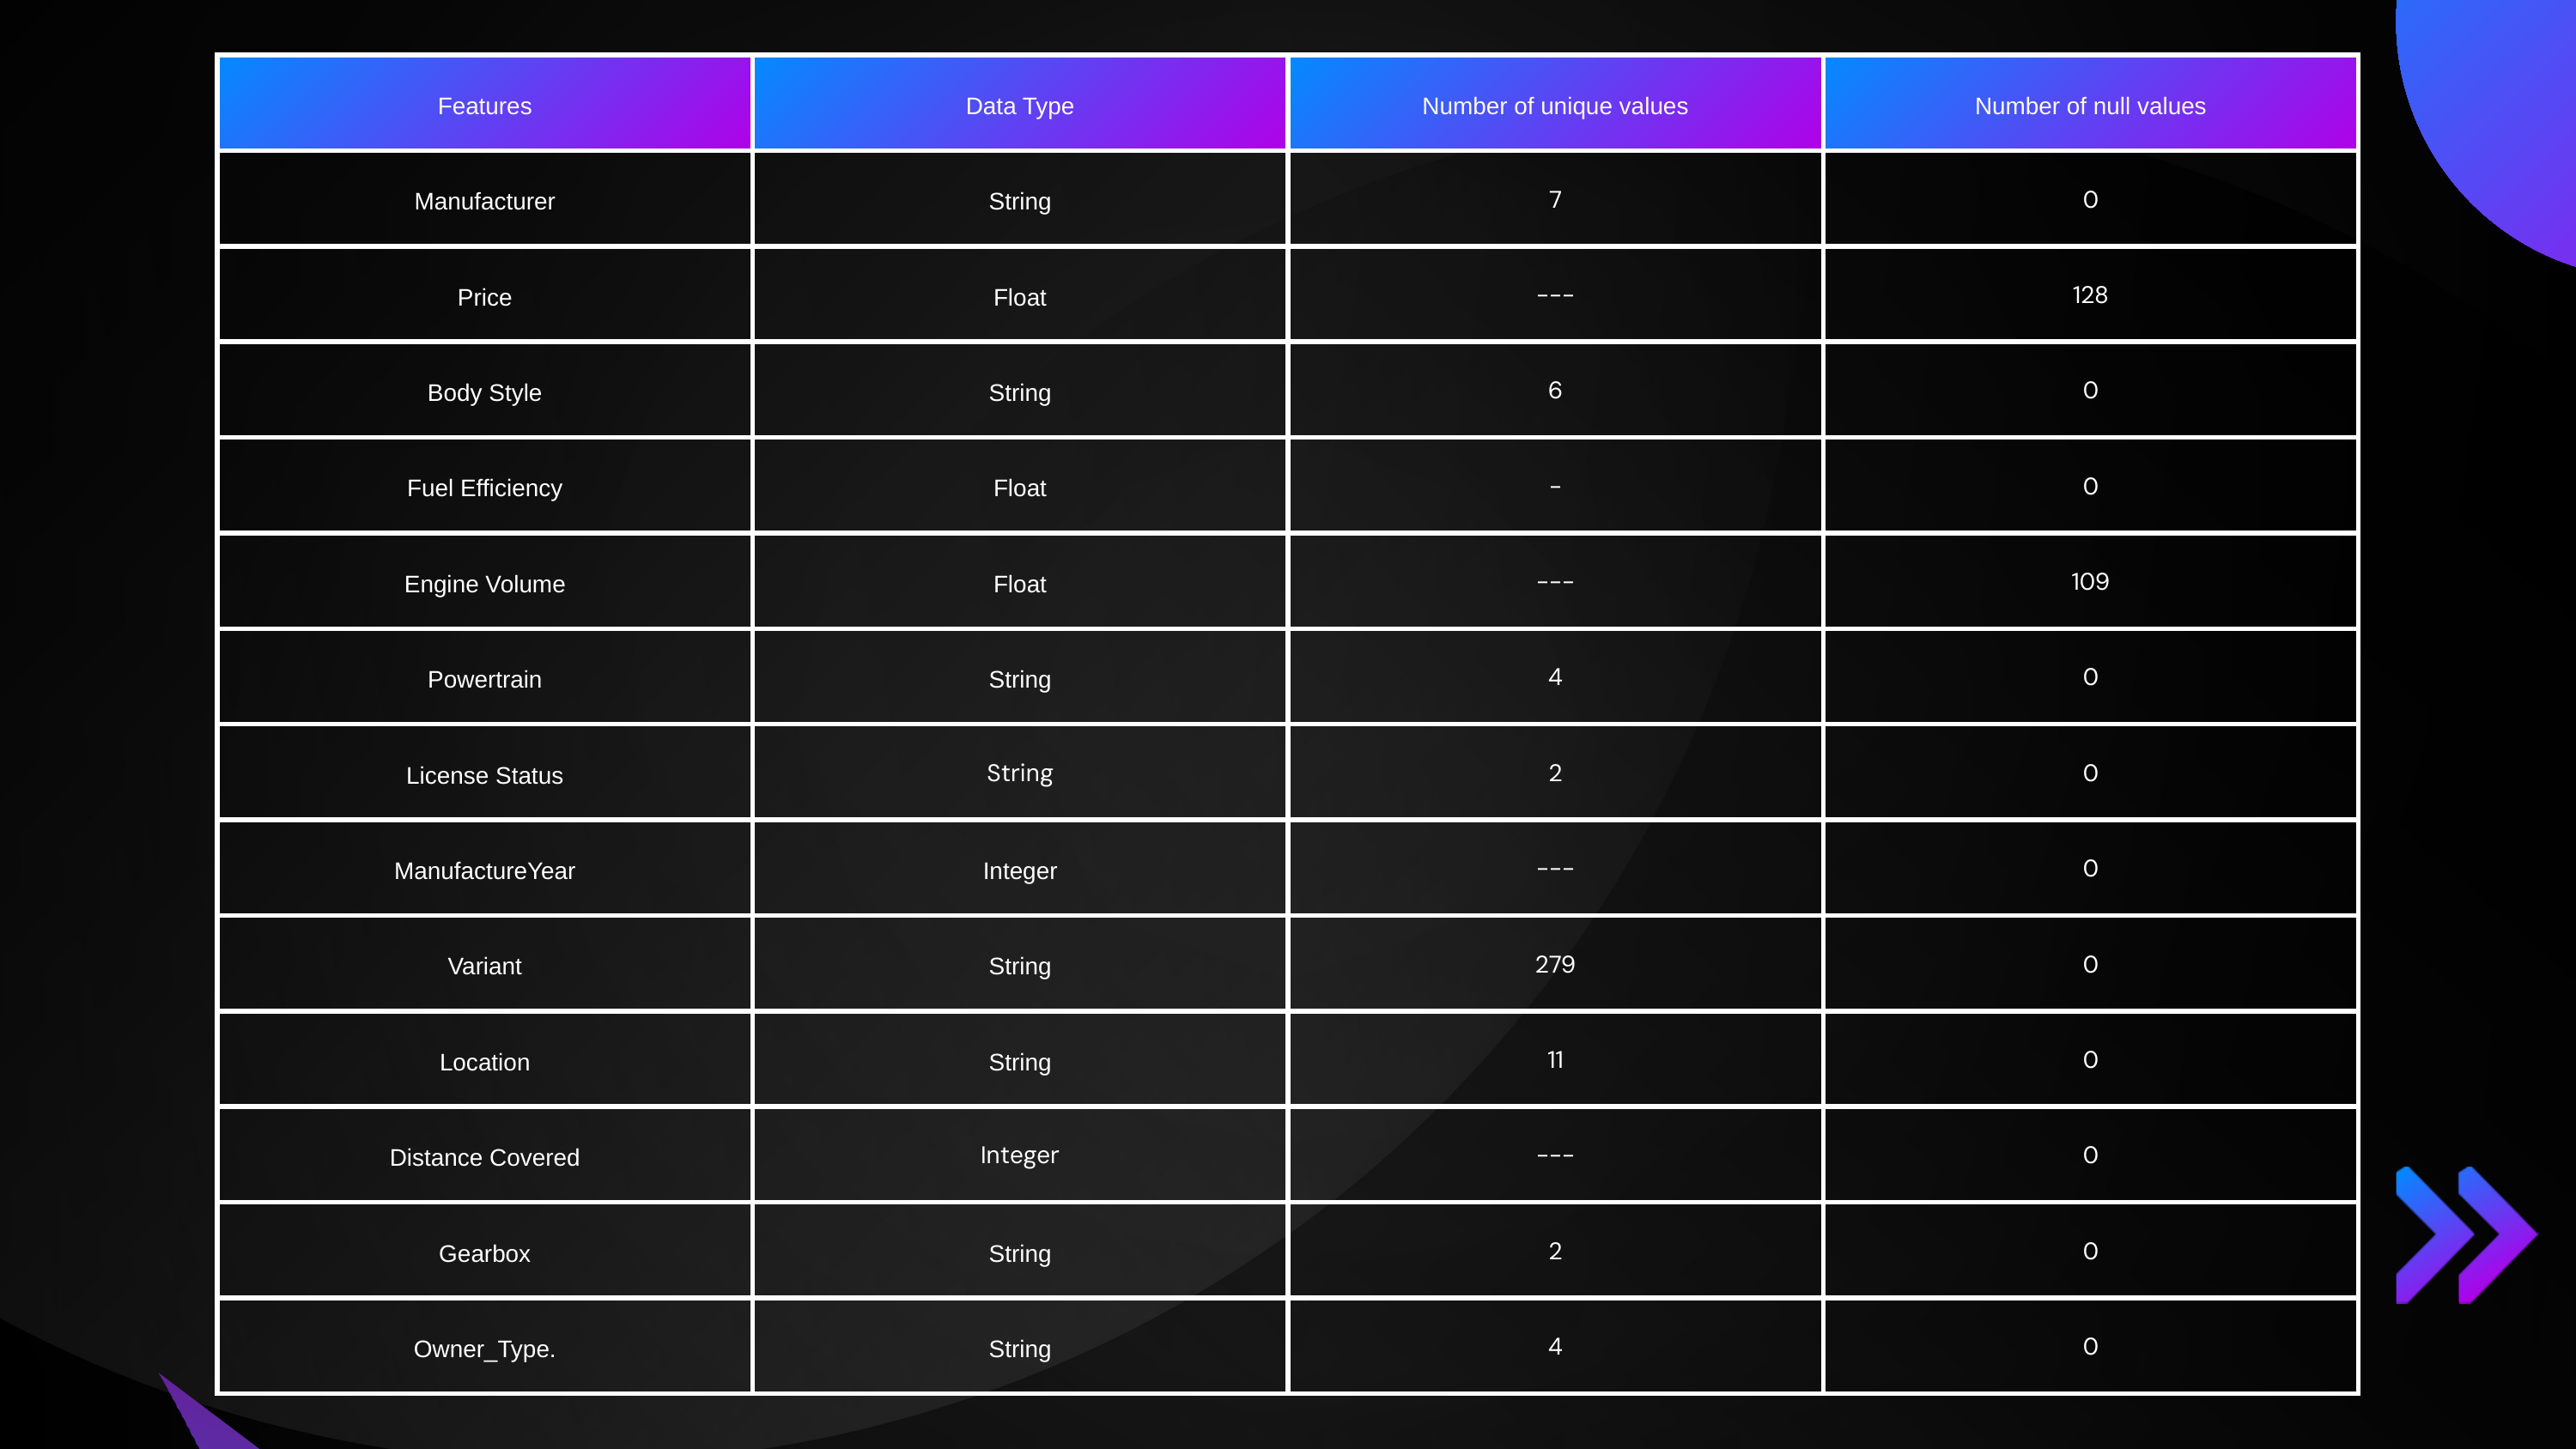

| Features | Data Type | Number of unique values | Number of null values |
| --- | --- | --- | --- |
| Manufacturer | String | 7 | 0 |
| Price | Float | --- | 128 |
| Body Style | String | 6 | 0 |
| Fuel Efficiency | Float | - | 0 |
| Engine Volume | Float | --- | 109 |
| Powertrain | String | 4 | 0 |
| License Status | String | 2 | 0 |
| ManufactureYear | Integer | --- | 0 |
| Variant | String | 279 | 0 |
| Location | String | 11 | 0 |
| Distance Covered | Integer | --- | 0 |
| Gearbox | String | 2 | 0 |
| Owner\_Type. | String | 4 | 0 |